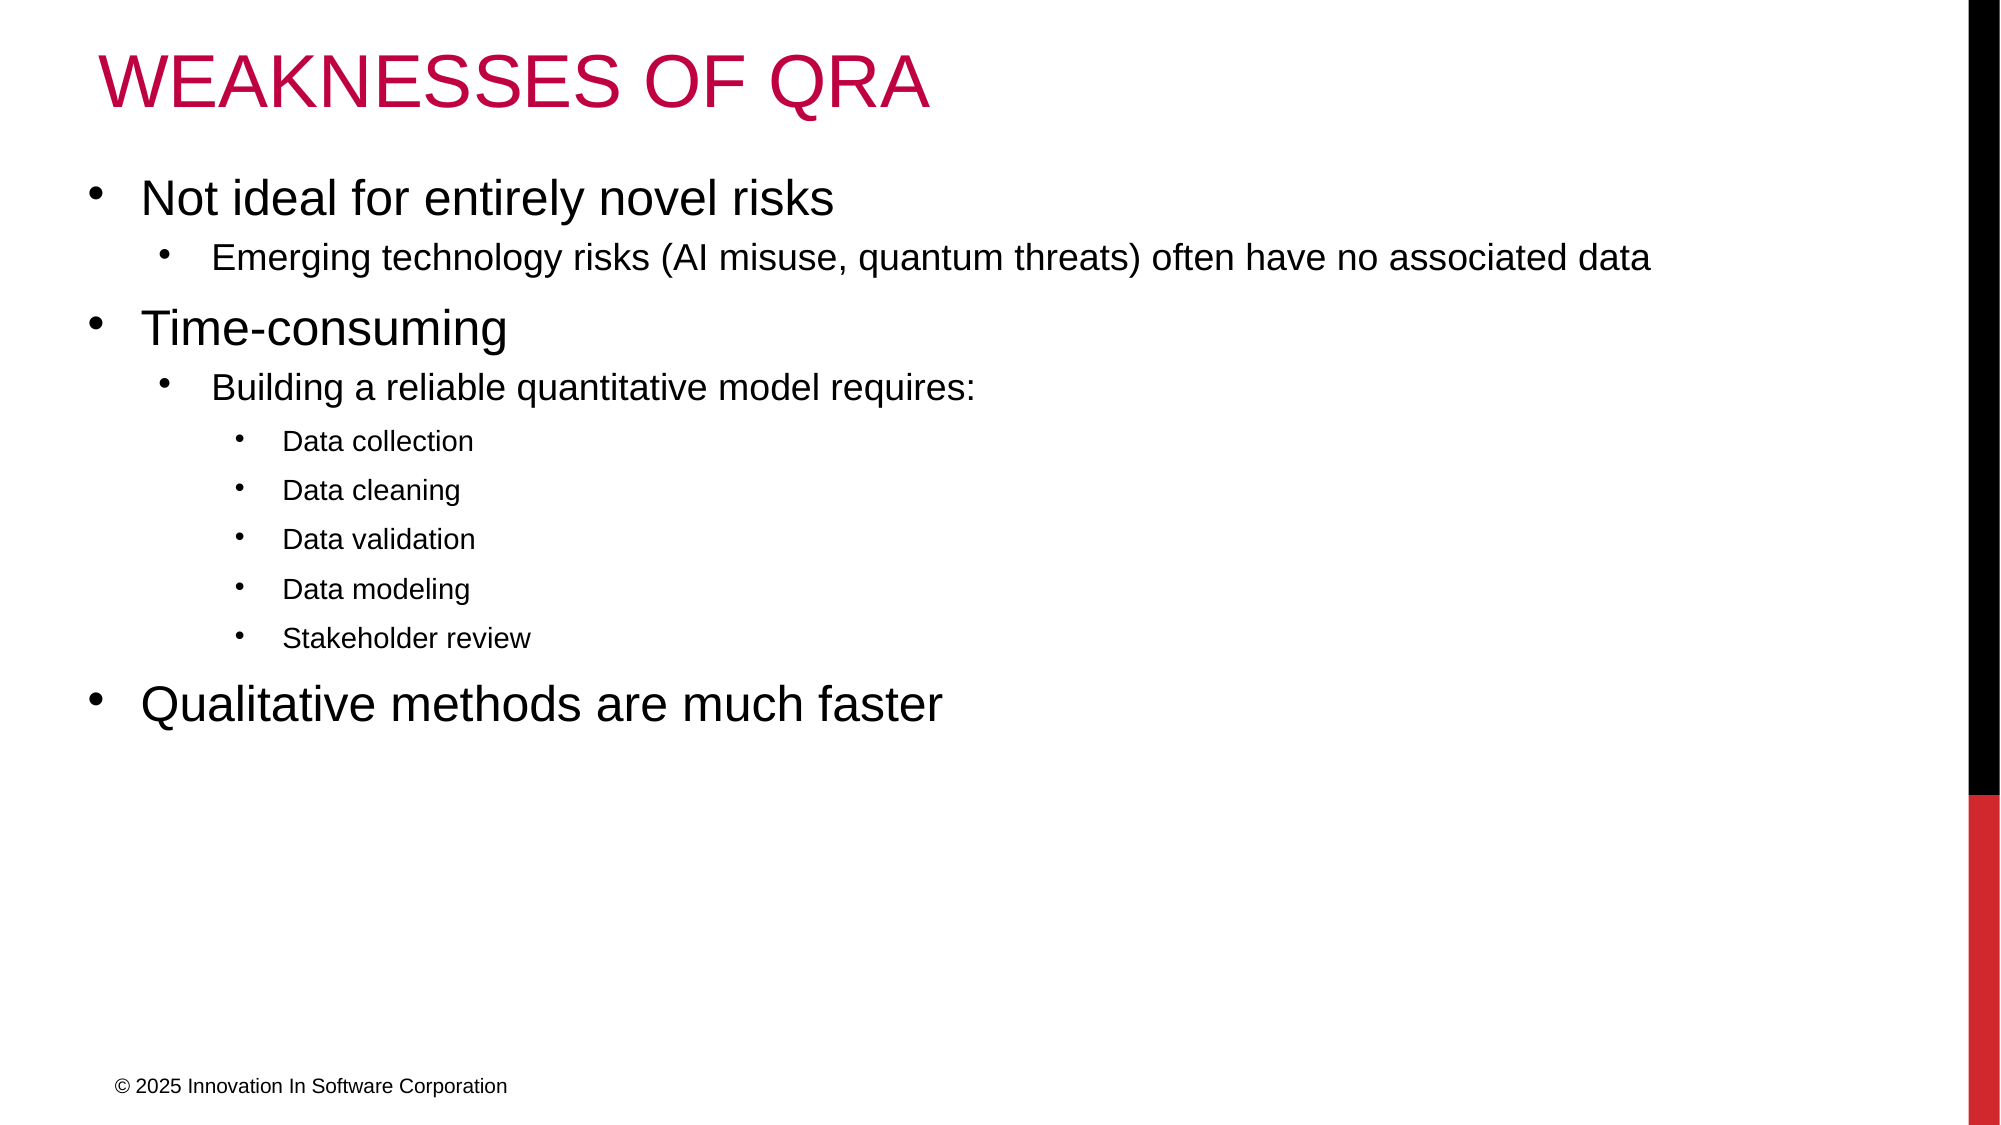

# Weaknesses of QRA
Not ideal for entirely novel risks
Emerging technology risks (AI misuse, quantum threats) often have no associated data
Time-consuming
Building a reliable quantitative model requires:
Data collection
Data cleaning
Data validation
Data modeling
Stakeholder review
Qualitative methods are much faster
© 2025 Innovation In Software Corporation